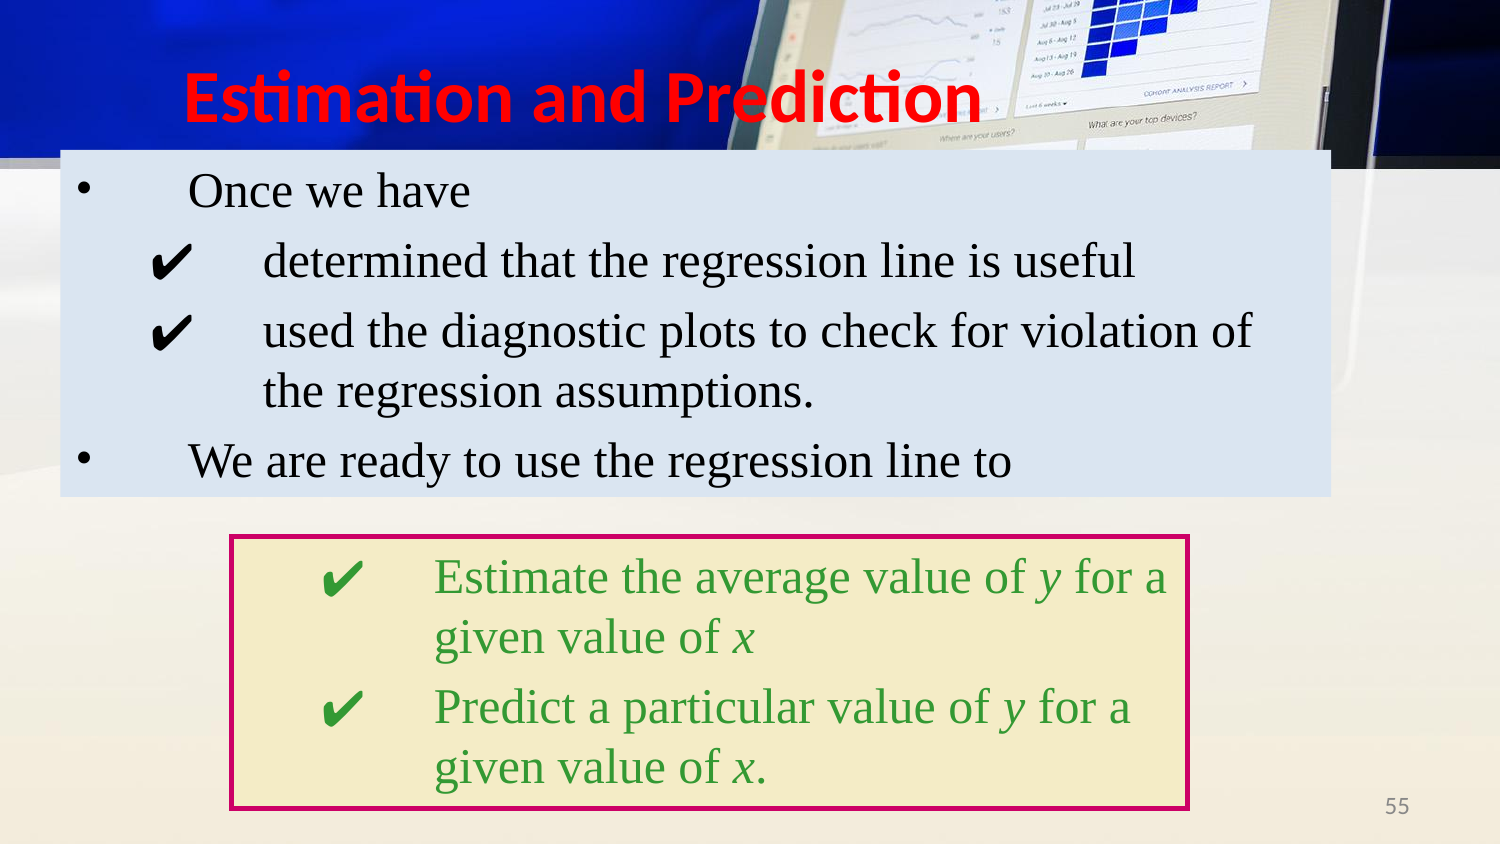

# Estimation and Prediction
Once we have
determined that the regression line is useful
used the diagnostic plots to check for violation of the regression assumptions.
We are ready to use the regression line to
Estimate the average value of y for a given value of x
Predict a particular value of y for a given value of x.
55